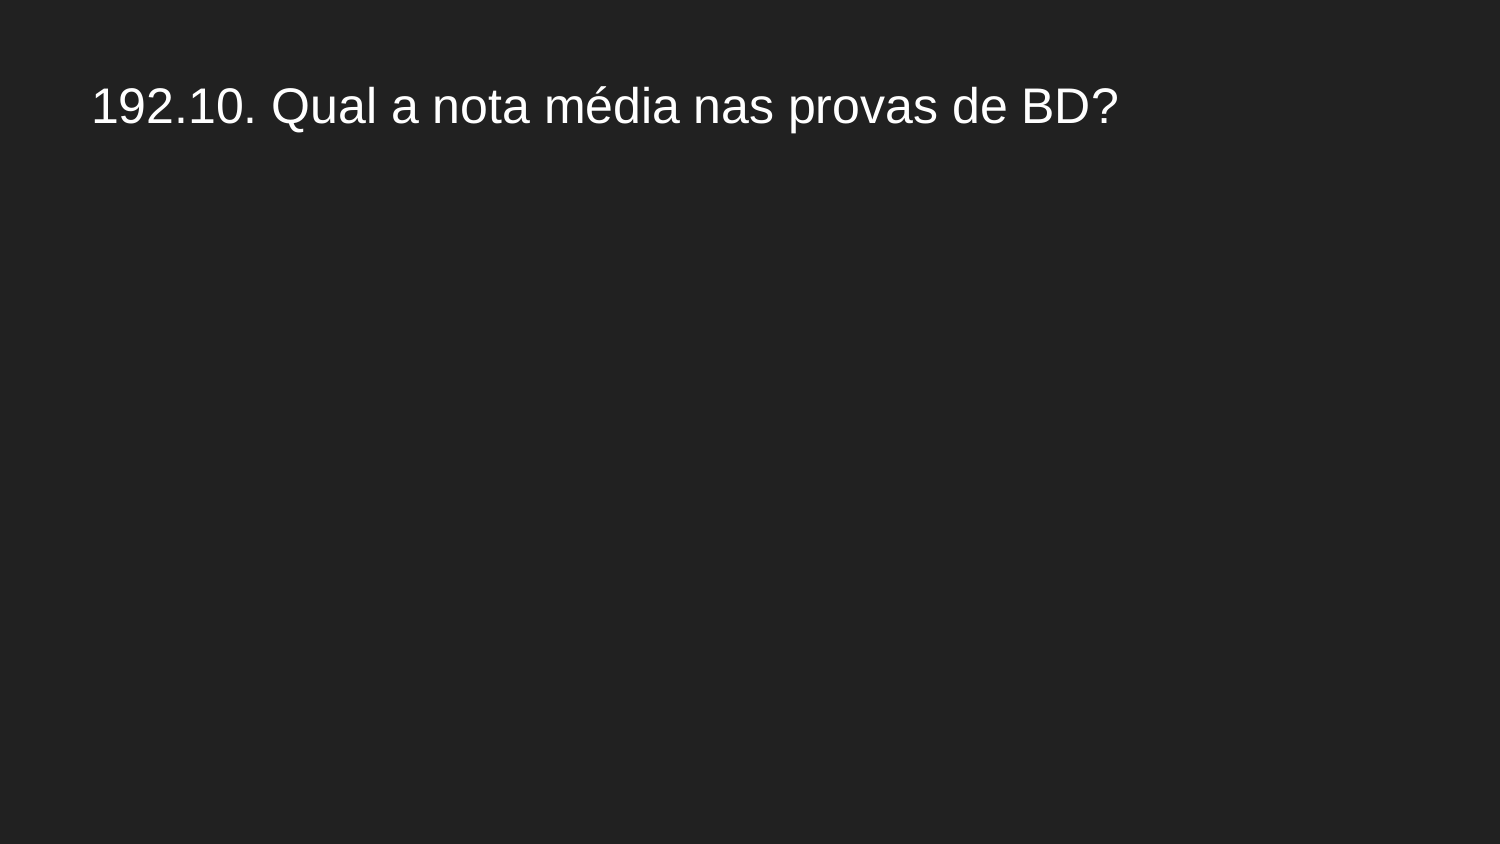

# 192.10. Qual a nota média nas provas de BD?